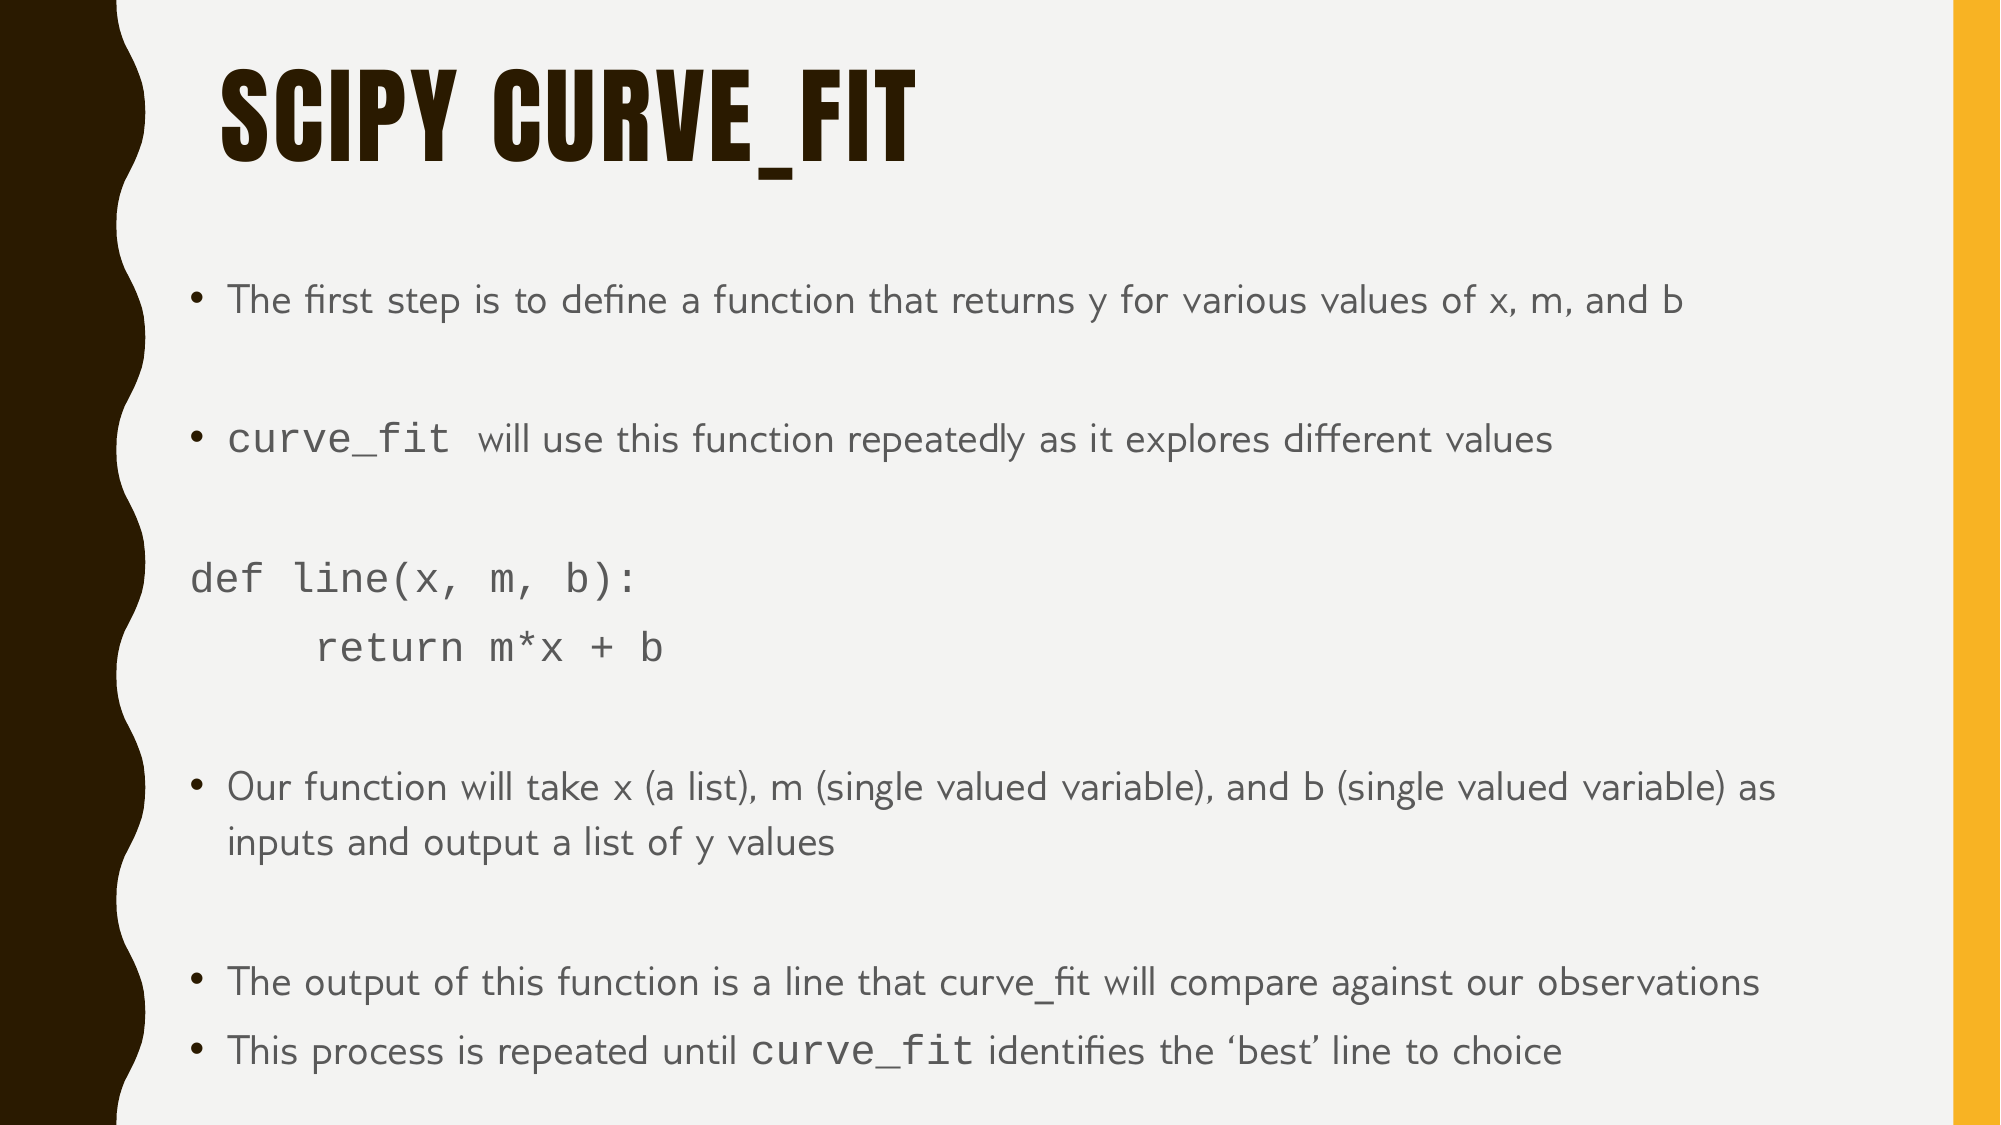

# Scipy curve_fit
The first step is to define a function that returns y for various values of x, m, and b

curve_fit will use this function repeatedly as it explores different values

def line(x, m, b):
     return m*x + b

Our function will take x (a list), m (single valued variable), and b (single valued variable) as inputs and output a list of y values

The output of this function is a line that curve_fit will compare against our observations
This process is repeated until curve_fit identifies the ‘best’ line to choice